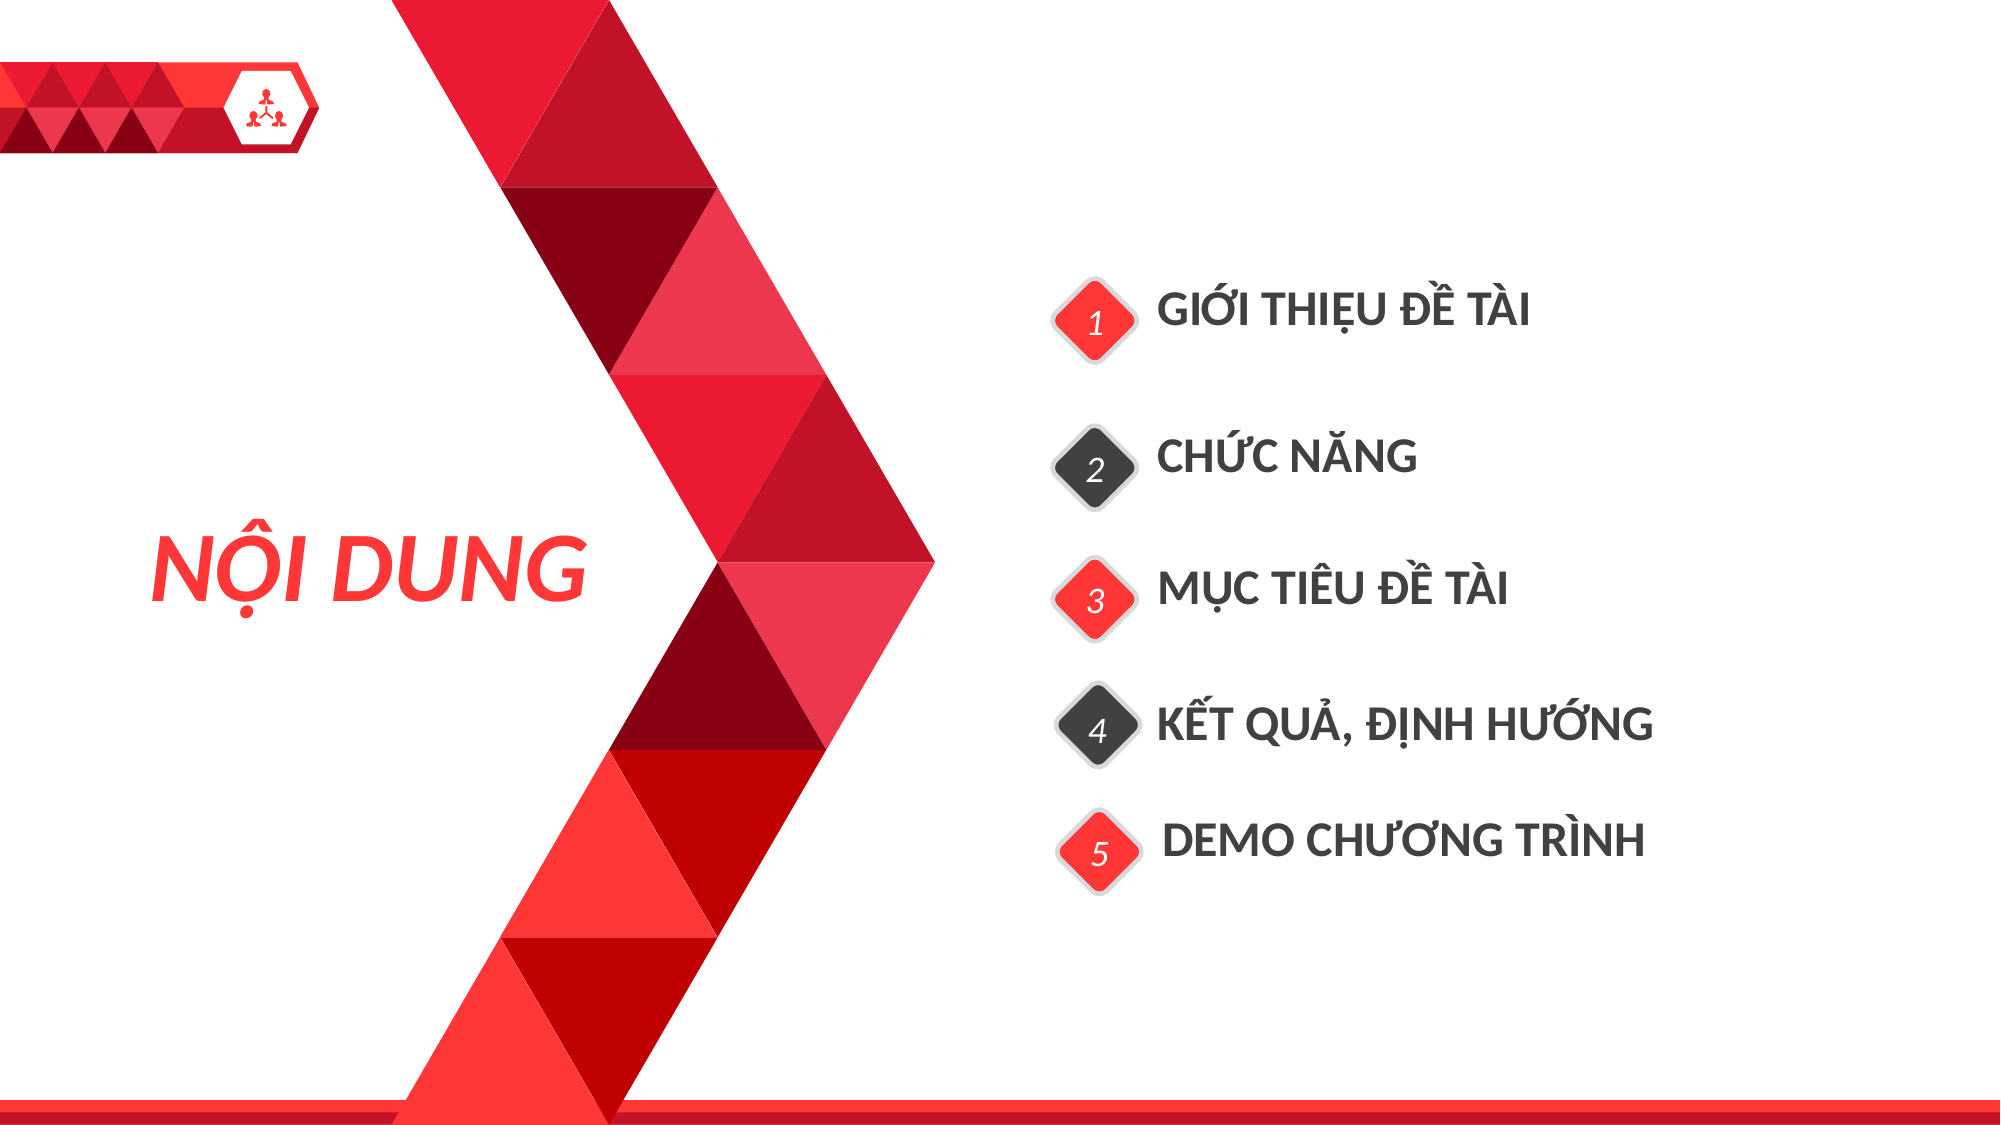

GIỚI THIỆU ĐỀ TÀI

1
CHỨC NĂNG

2
NỘI DUNG
MỤC TIÊU ĐỀ TÀI

3
KẾT QUẢ, ĐỊNH HƯỚNG

4
DEMO CHƯƠNG TRÌNH

5